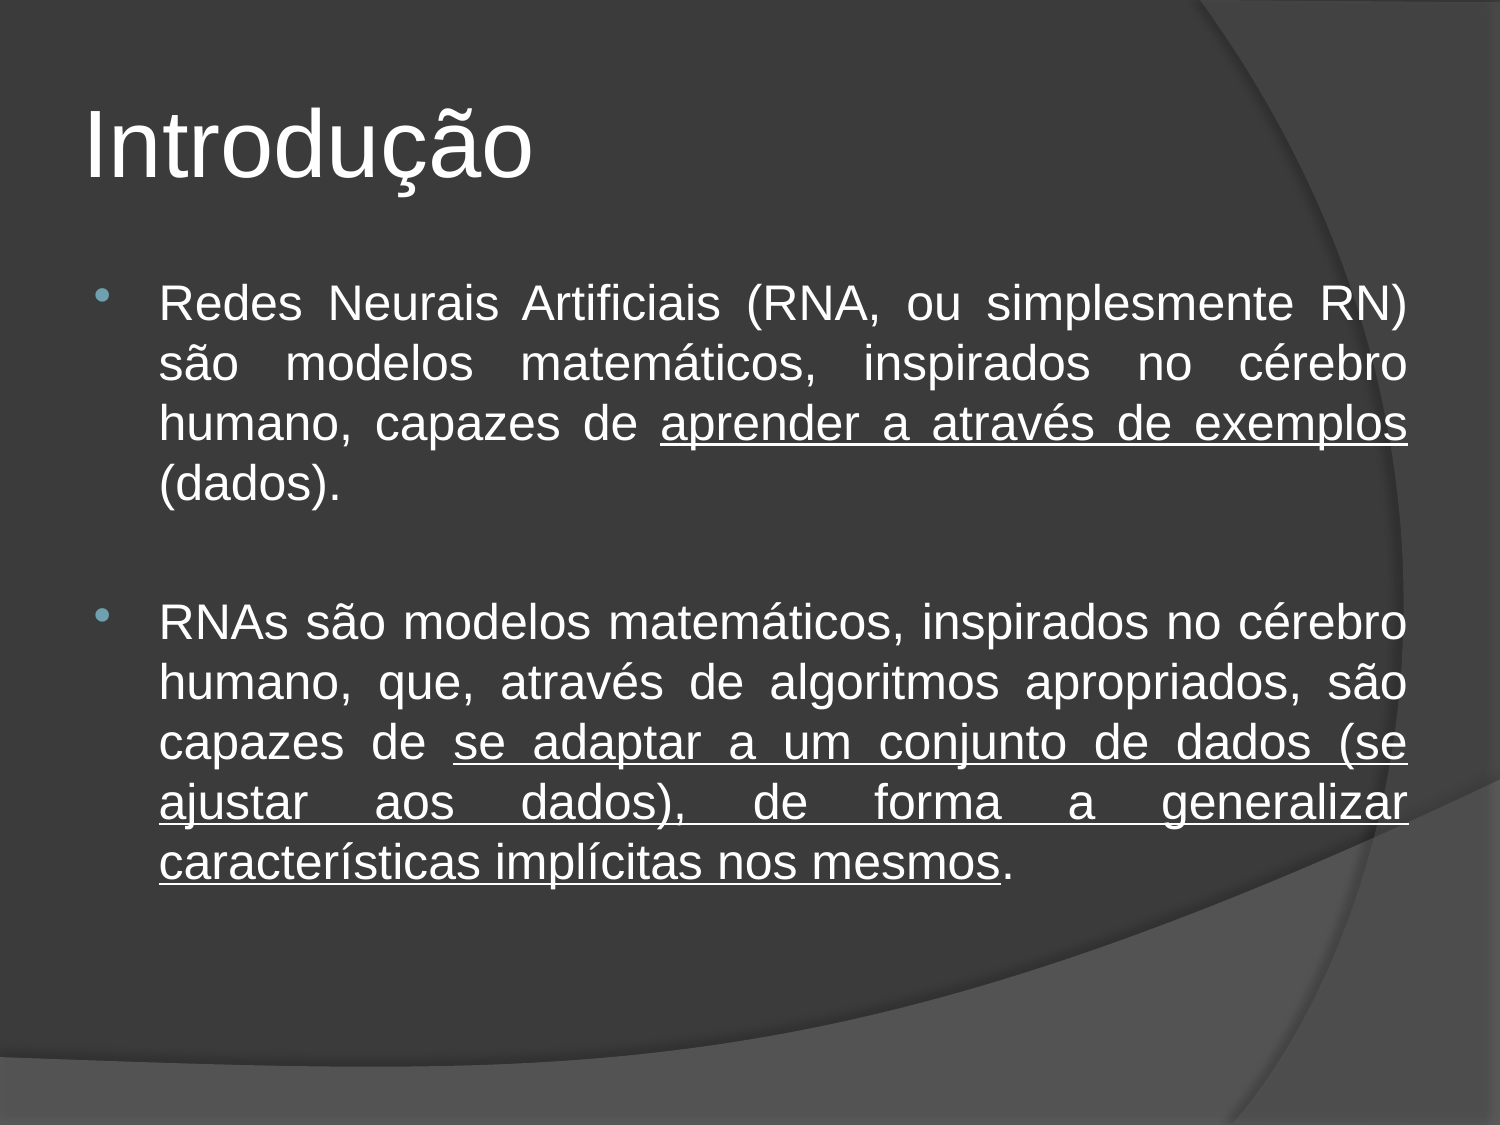

# Introdução
Redes Neurais Artificiais (RNA, ou simplesmente RN) são modelos matemáticos, inspirados no cérebro humano, capazes de aprender a através de exemplos (dados).

RNAs são modelos matemáticos, inspirados no cérebro humano, que, através de algoritmos apropriados, são capazes de se adaptar a um conjunto de dados (se ajustar aos dados), de forma a generalizar características implícitas nos mesmos.